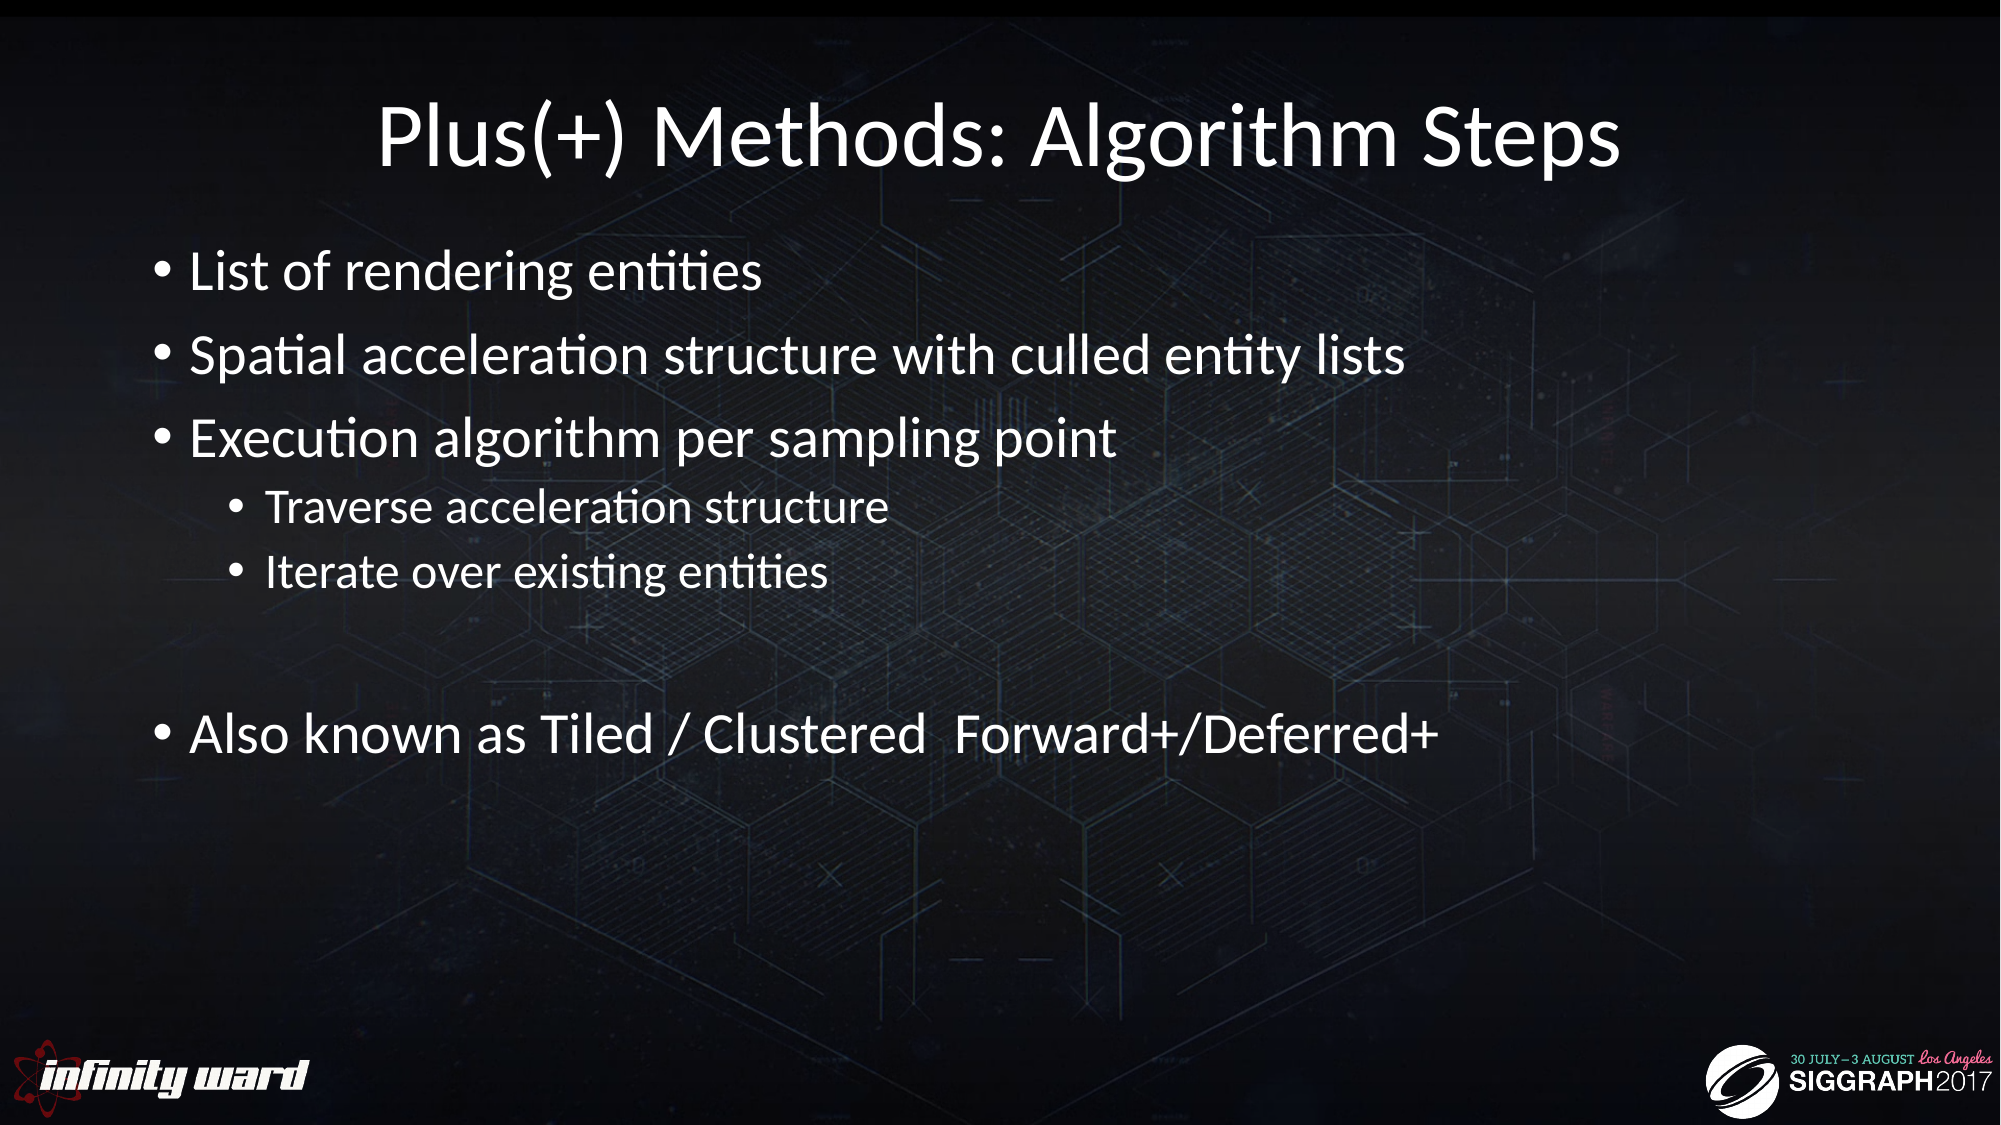

# Plus(+) Methods: Algorithm Steps
List of rendering entities
Spatial acceleration structure with culled entity lists
Execution algorithm per sampling point
Traverse acceleration structure
Iterate over existing entities

Also known as Tiled / Clustered  Forward+/Deferred+